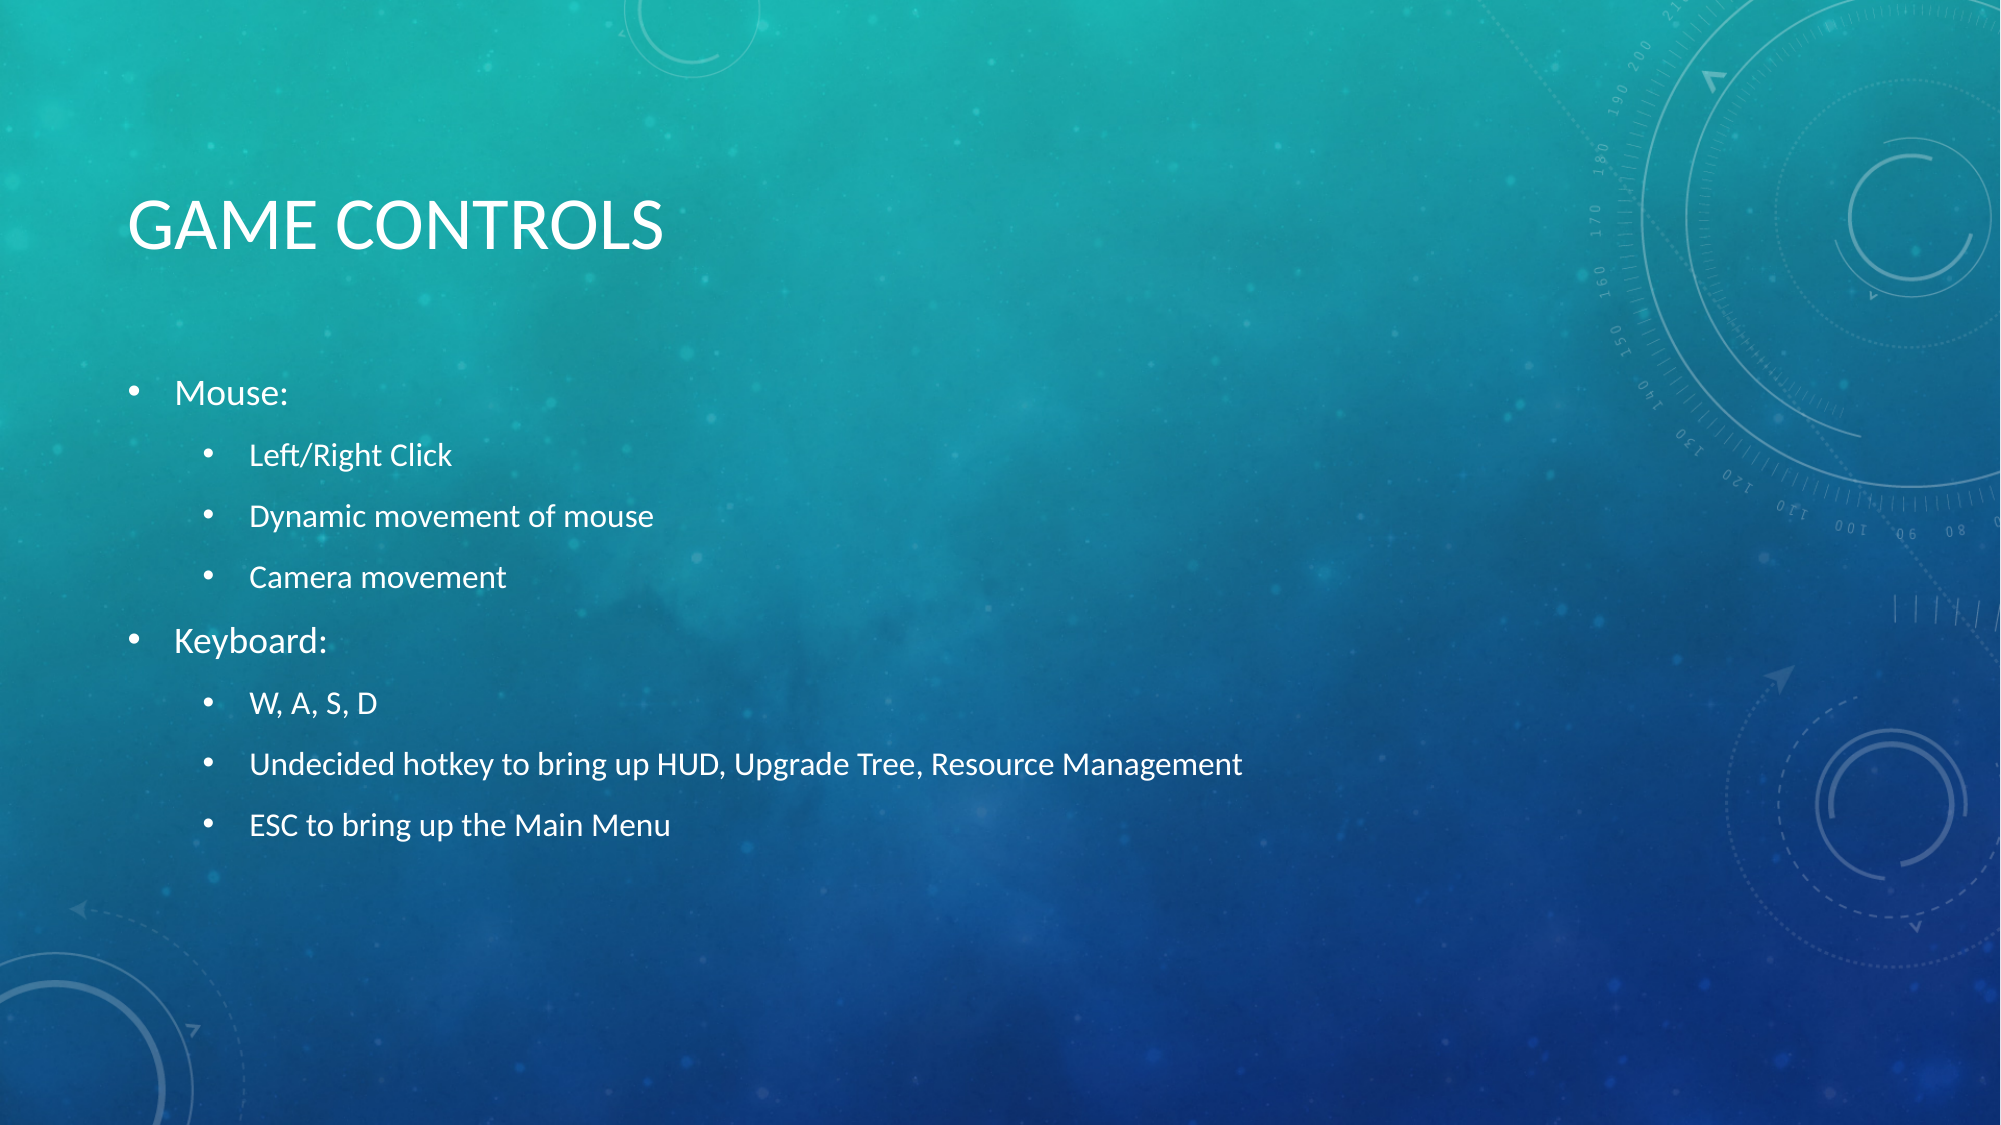

# Game Controls
Mouse:
Left/Right Click
Dynamic movement of mouse
Camera movement
Keyboard:
W, A, S, D
Undecided hotkey to bring up HUD, Upgrade Tree, Resource Management
ESC to bring up the Main Menu